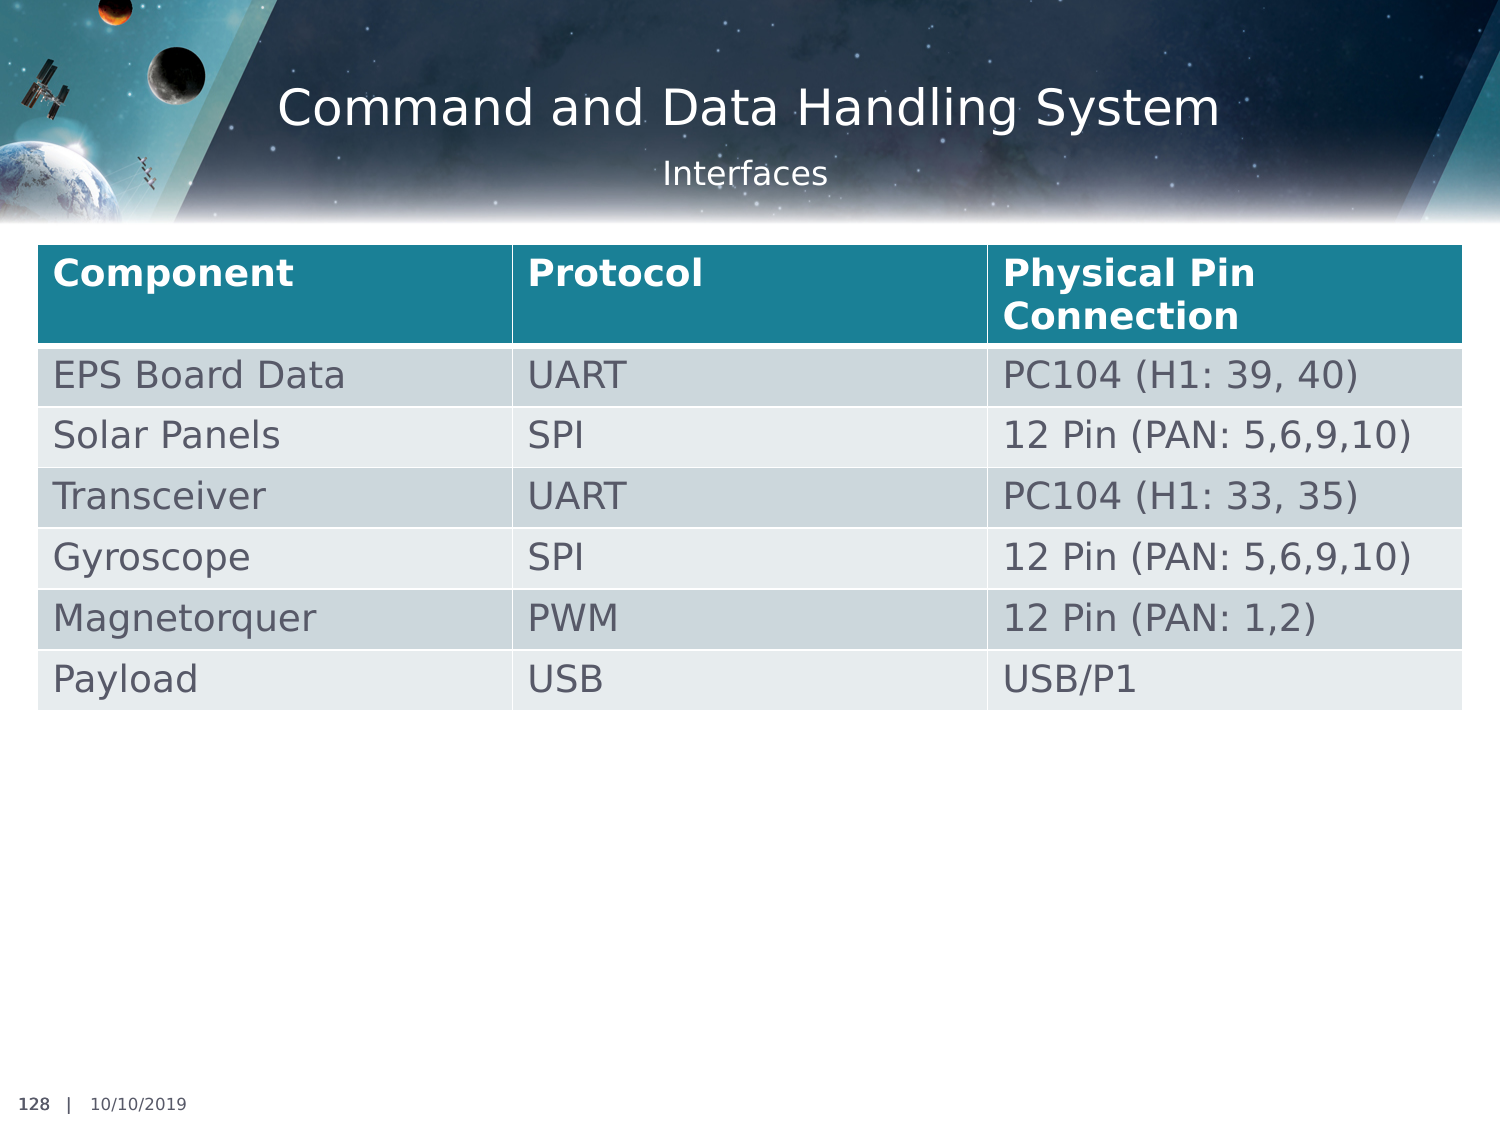

# Command and Data Handling System
Interfaces
| Component | Protocol | Physical Pin Connection |
| --- | --- | --- |
| EPS Board Data | UART | PC104 (H1: 39, 40) |
| Solar Panels | SPI | 12 Pin (PAN: 5,6,9,10) |
| Transceiver | UART | PC104 (H1: 33, 35) |
| Gyroscope | SPI | 12 Pin (PAN: 5,6,9,10) |
| Magnetorquer | PWM | 12 Pin (PAN: 1,2) |
| Payload | USB | USB/P1 |
128   |